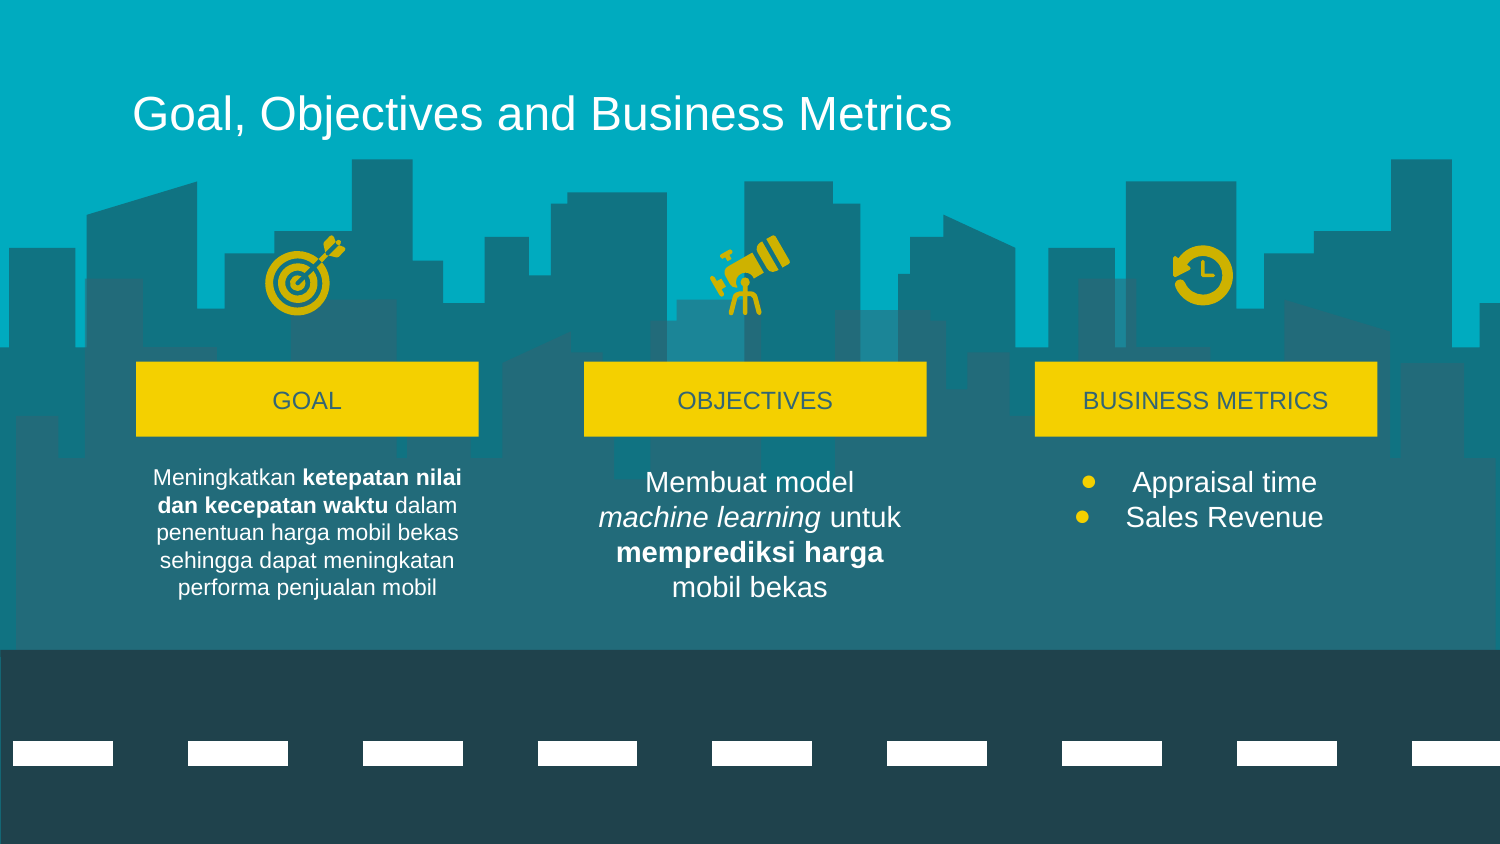

# Goal, Objectives and Business Metrics

GOAL
OBJECTIVES
BUSINESS METRICS
Meningkatkan ketepatan nilai dan kecepatan waktu dalam penentuan harga mobil bekas sehingga dapat meningkatan performa penjualan mobil

Membuat model machine learning untuk memprediksi harga mobil bekas

Appraisal time
Sales Revenue

Goal
Objective
Meningkatkan ketepatan nilai dan kecepatan waktu dalam penentuan harga mobil bekas sehingga dapat meningkatan performa penjualan mobil
Membuat model machine learning untuk memprediksi harga mobil bekas

Business Metrics
Sales Revenue
Appraisal time